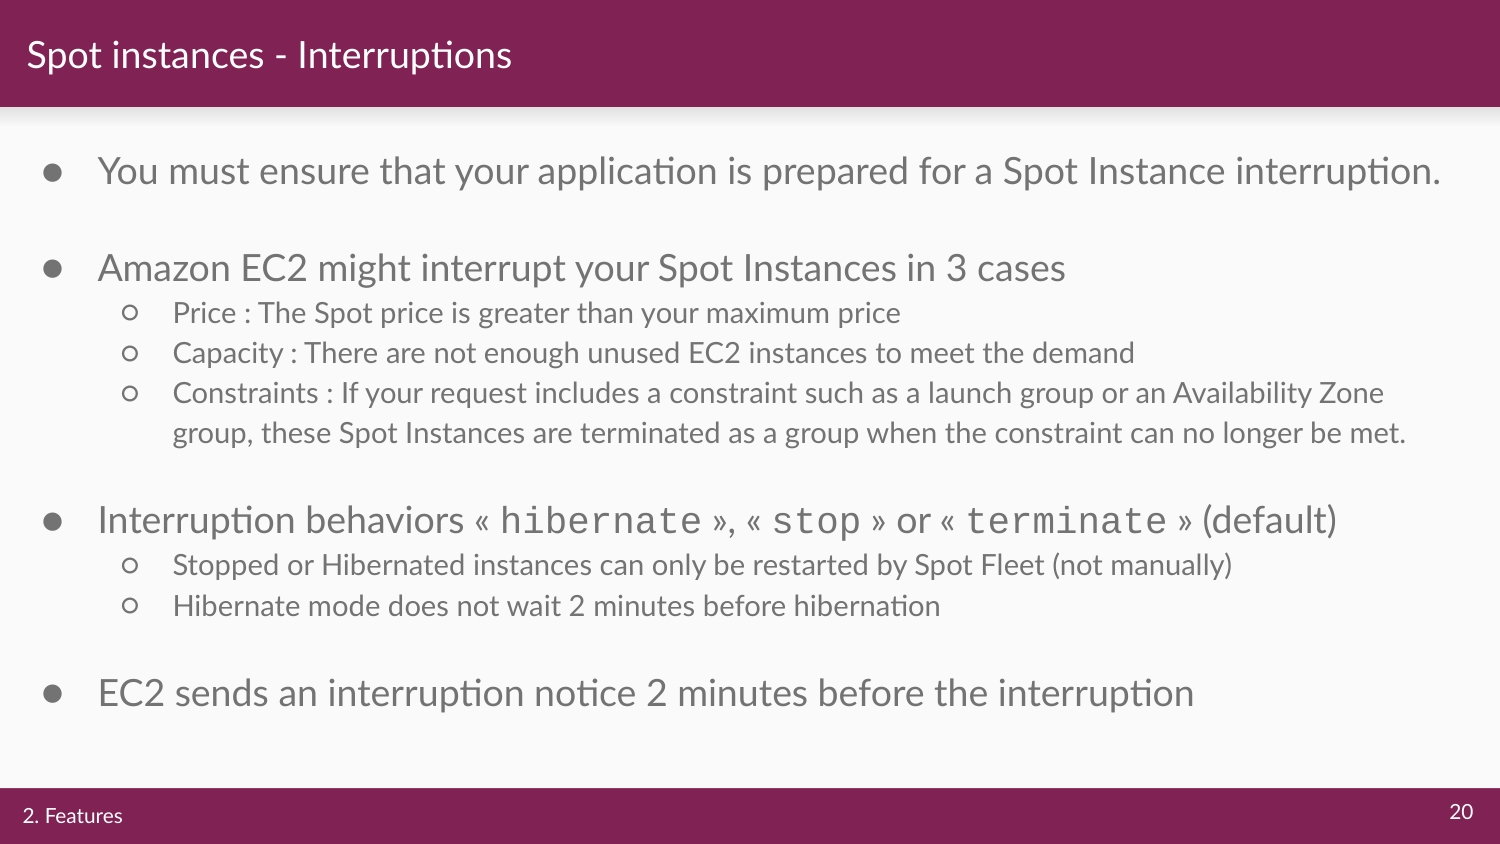

# Spot instances - Interruptions
You must ensure that your application is prepared for a Spot Instance interruption.
Amazon EC2 might interrupt your Spot Instances in 3 cases
Price : The Spot price is greater than your maximum price
Capacity : There are not enough unused EC2 instances to meet the demand
Constraints : If your request includes a constraint such as a launch group or an Availability Zone group, these Spot Instances are terminated as a group when the constraint can no longer be met.
Interruption behaviors « hibernate », « stop » or « terminate » (default)
Stopped or Hibernated instances can only be restarted by Spot Fleet (not manually)
Hibernate mode does not wait 2 minutes before hibernation
EC2 sends an interruption notice 2 minutes before the interruption
20
2. Features